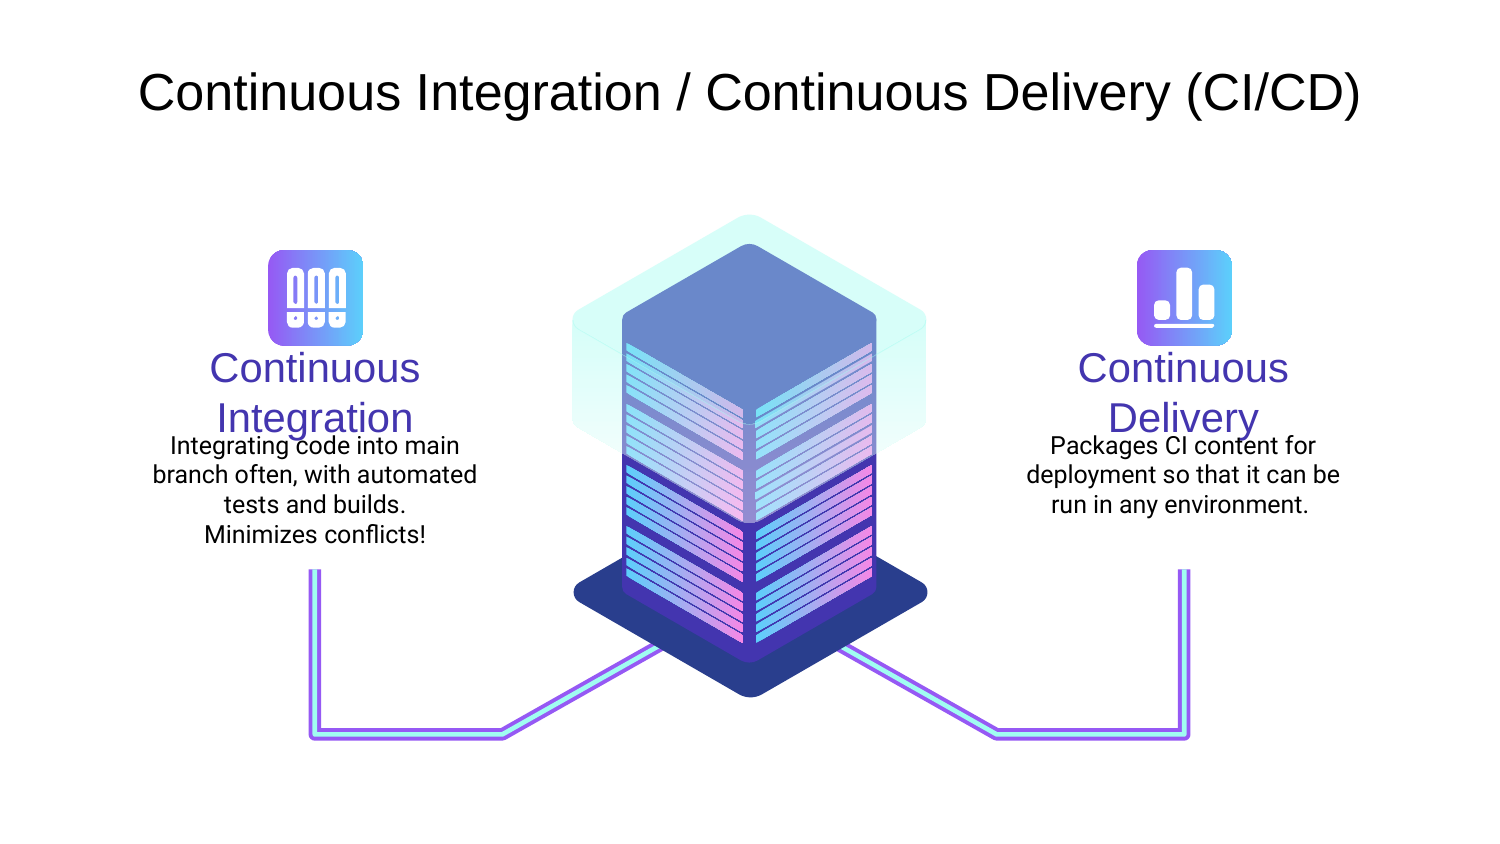

# Continuous Integration / Continuous Delivery (CI/CD)

Continuous Integration
Integrating code into main branch often, with automated tests and builds.
Minimizes conflicts!

Continuous Delivery
Packages CI content for deployment so that it can be run in any environment.